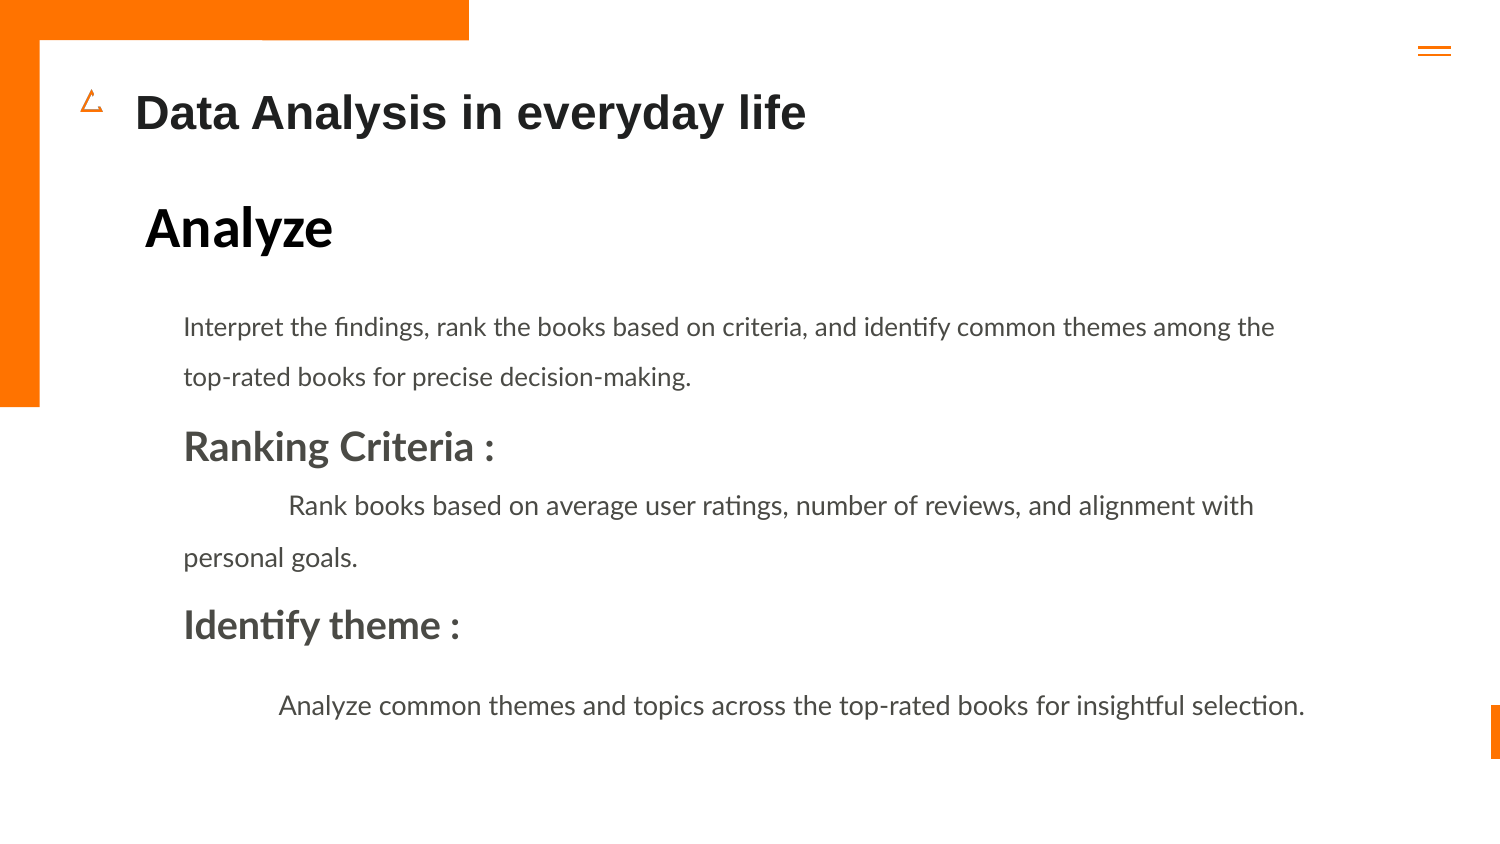

Data Analysis in everyday life

Analyze
Interpret the findings, rank the books based on criteria, and identify common themes among the top-rated books for precise decision-making.
Ranking Criteria :
               Rank books based on average user ratings, number of reviews, and alignment with personal goals.
Identify theme :
          Analyze common themes and topics across the top-rated books for insightful selection.